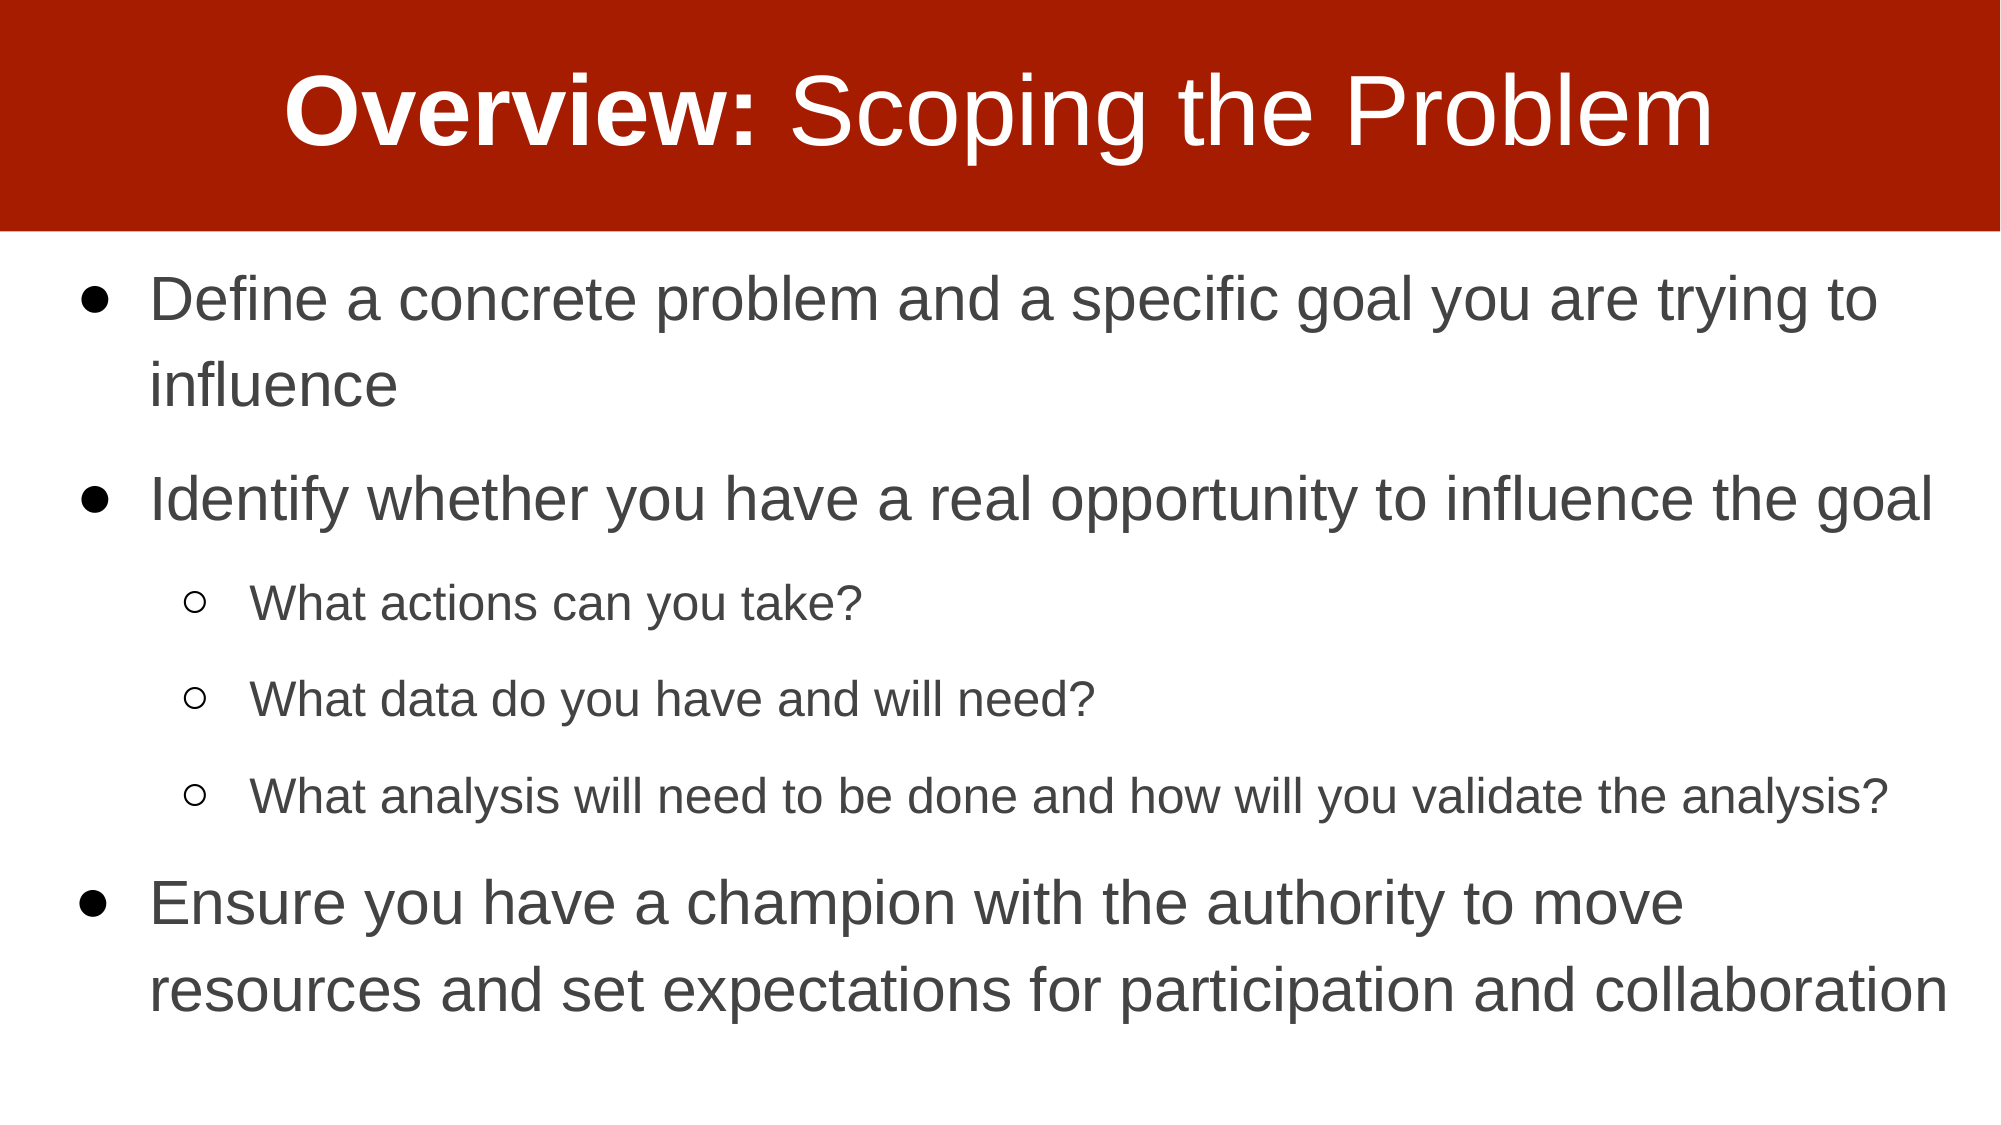

Overview: Scoping the Problem
Define a concrete problem and a specific goal you are trying to influence
Identify whether you have a real opportunity to influence the goal
What actions can you take?
What data do you have and will need?
What analysis will need to be done and how will you validate the analysis?
Ensure you have a champion with the authority to move resources and set expectations for participation and collaboration